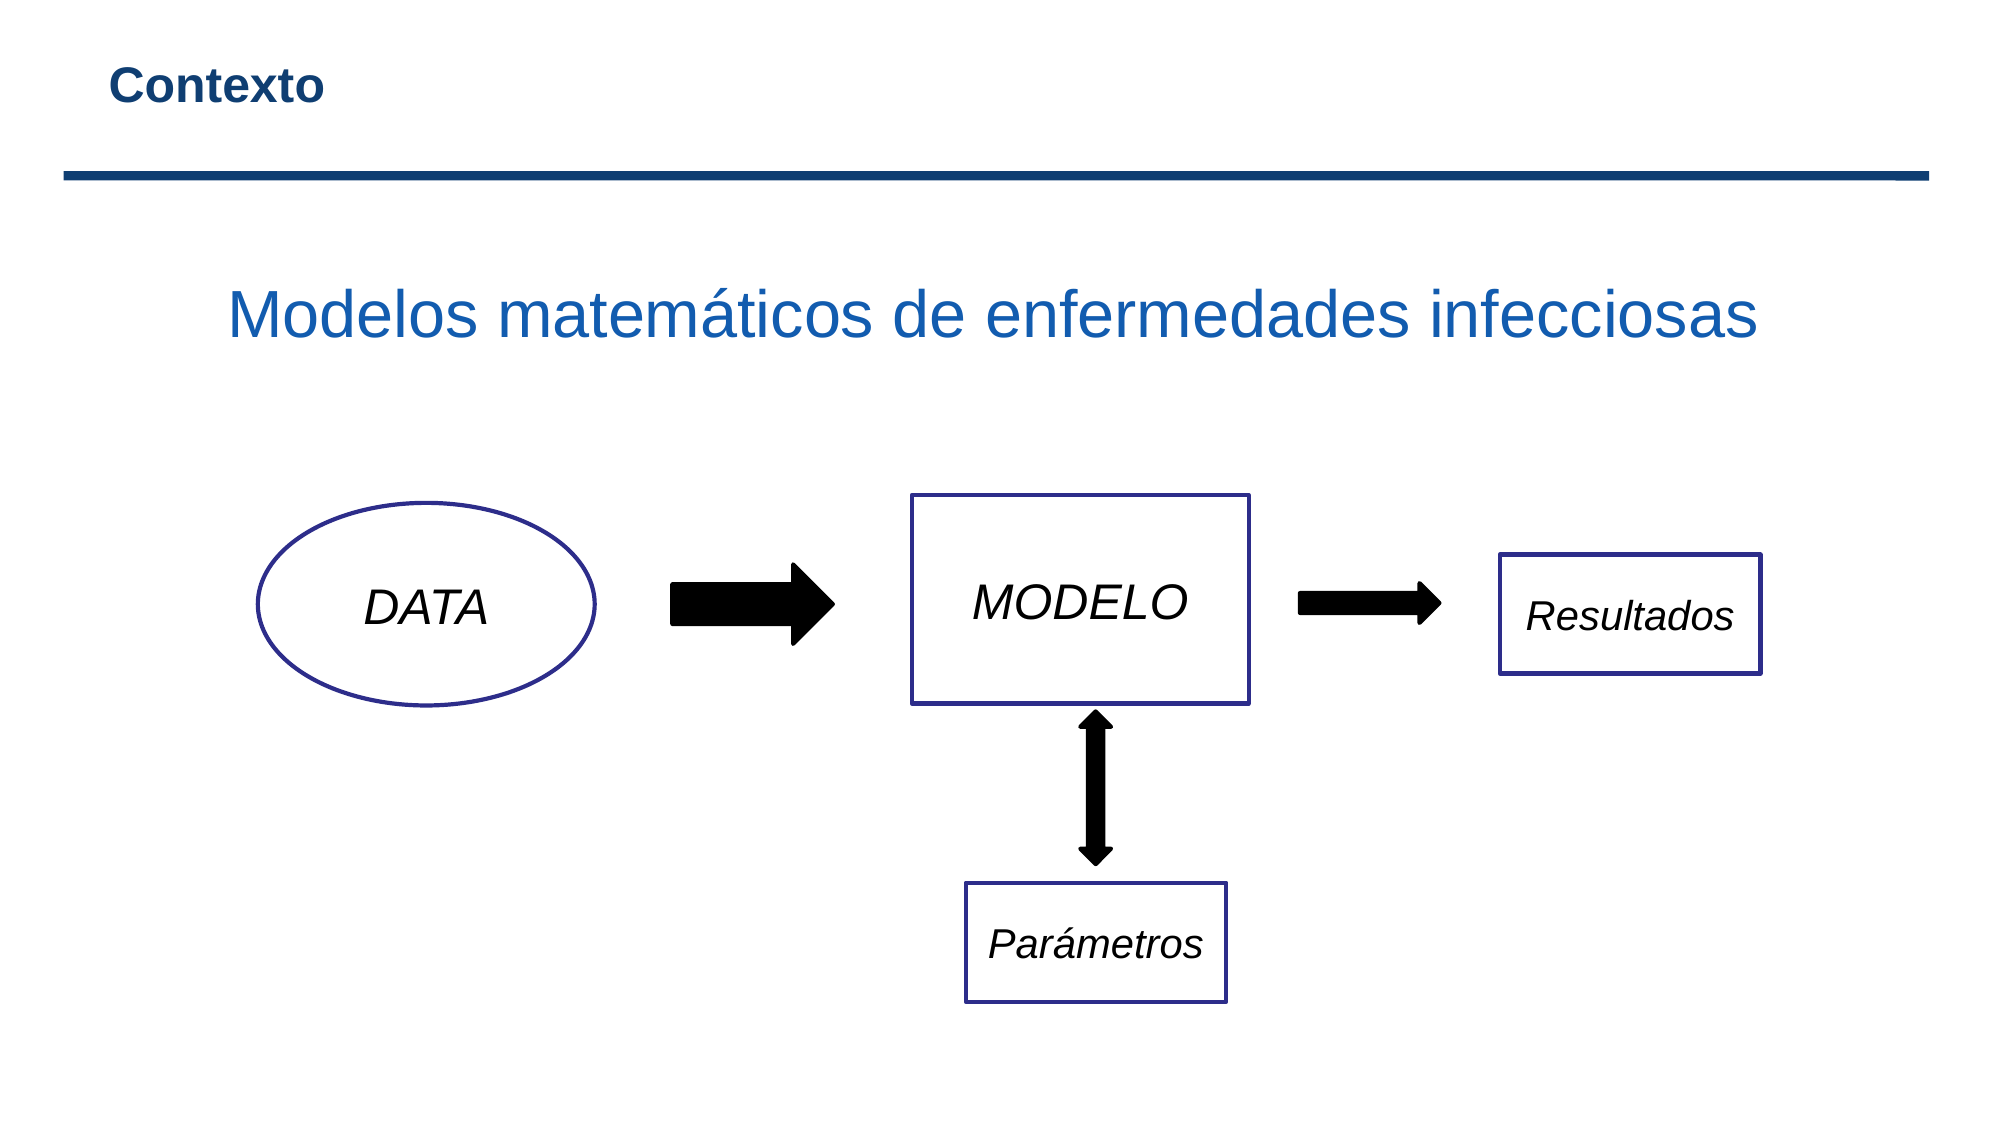

# Contexto
Modelos matemáticos de enfermedades infecciosas
MODELO
DATA
Resultados

Parámetros